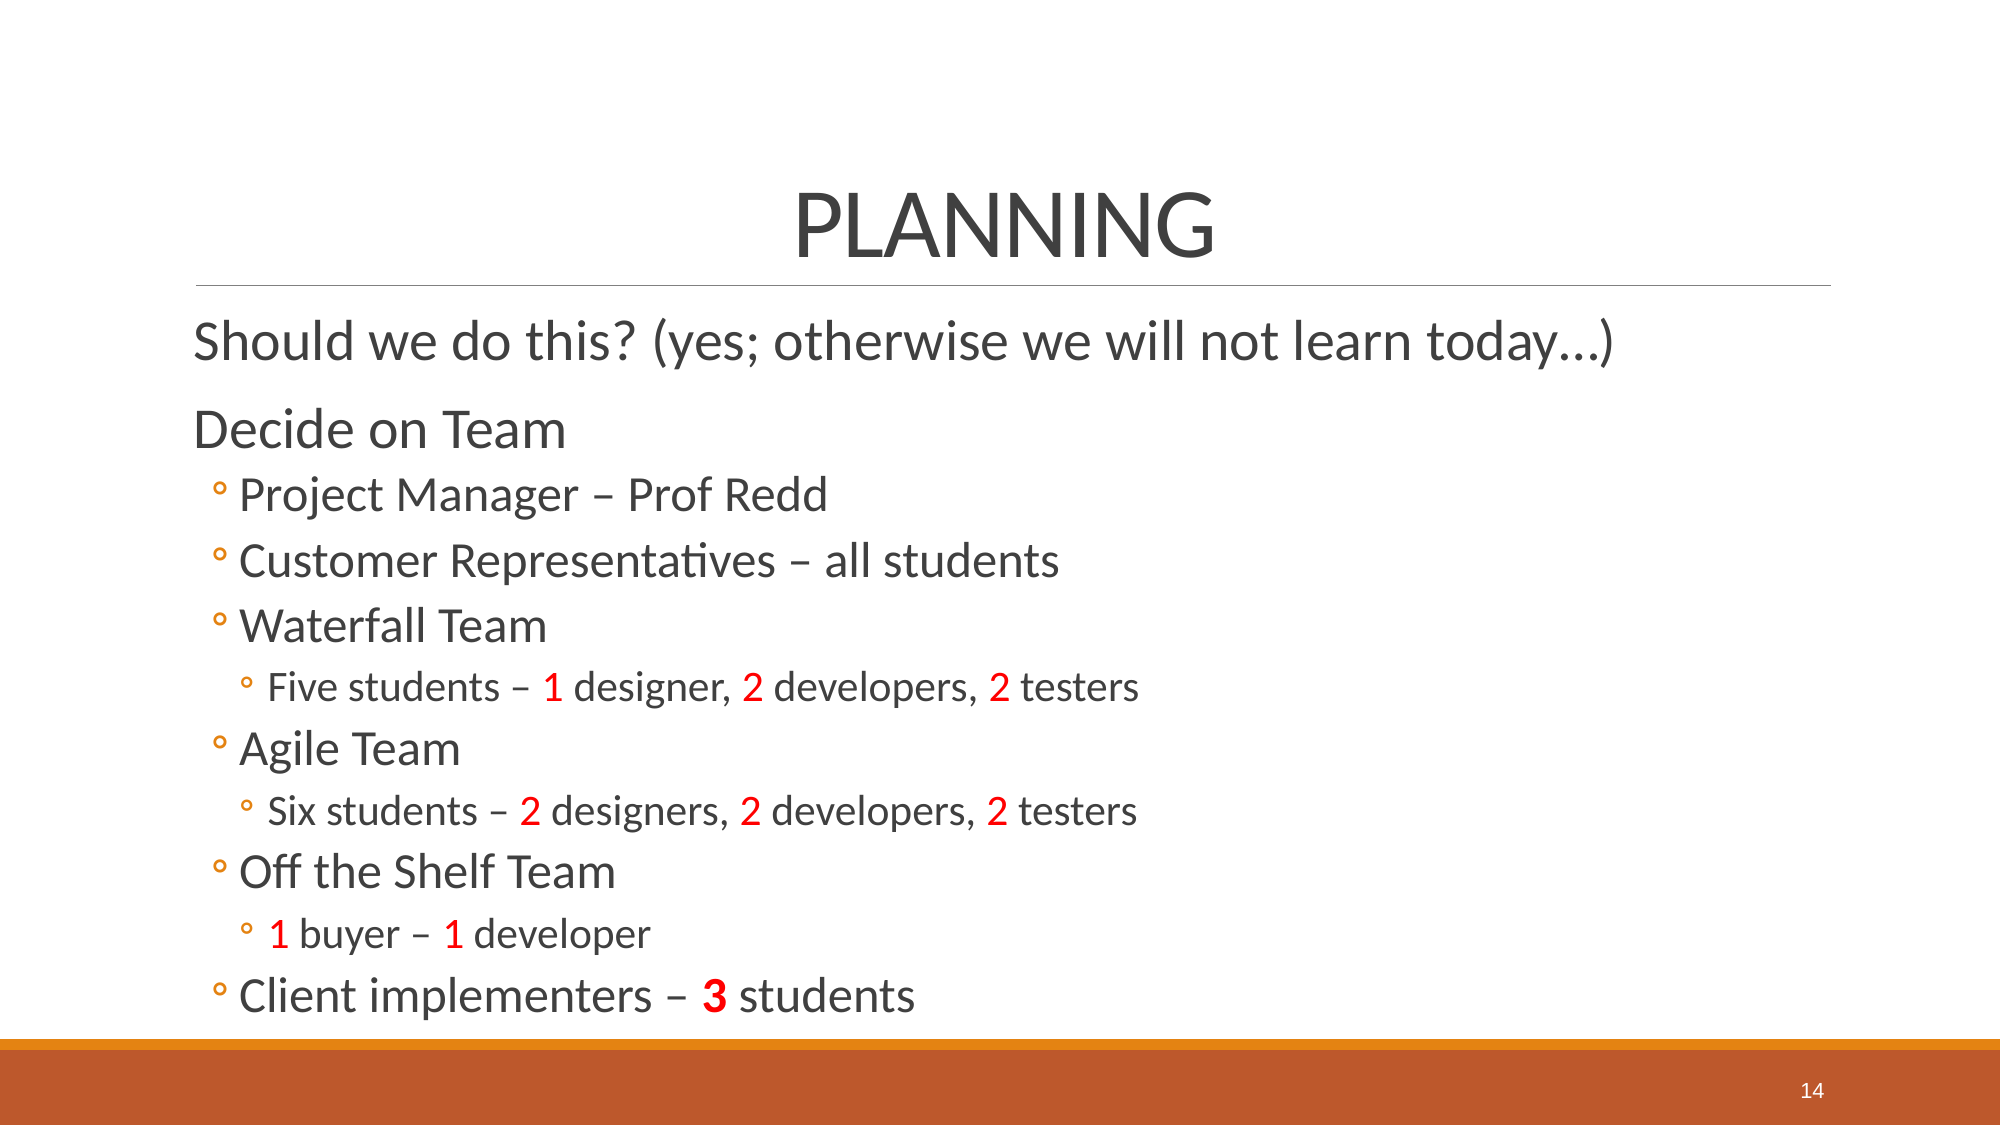

# PLANNING
Should we do this? (yes; otherwise we will not learn today…)
Decide on Team
Project Manager – Prof Redd
Customer Representatives – all students
Waterfall Team
Five students – 1 designer, 2 developers, 2 testers
Agile Team
Six students – 2 designers, 2 developers, 2 testers
Off the Shelf Team
1 buyer – 1 developer
Client implementers – 3 students
14